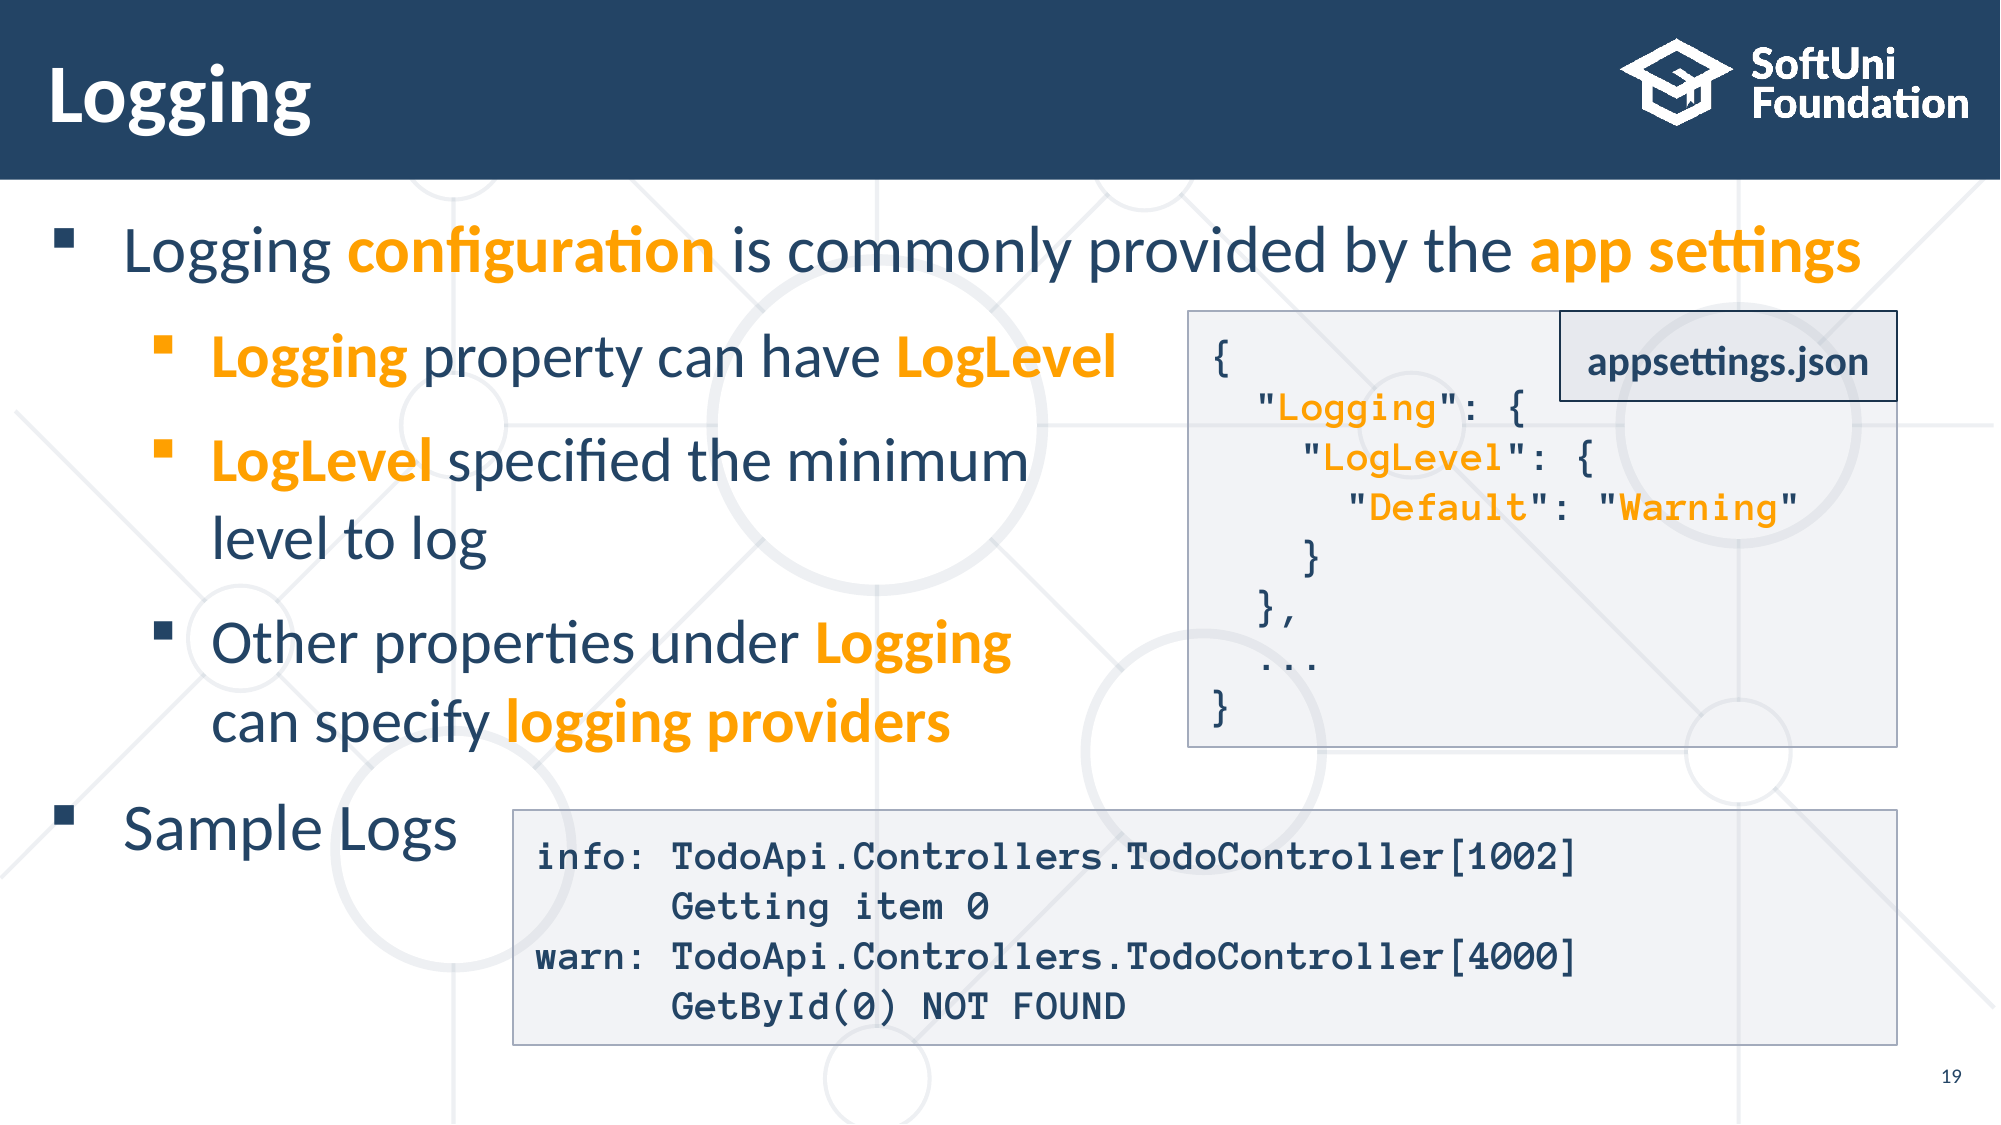

# Logging
Logging configuration is commonly provided by the app settings
Logging property can have LogLevel
LogLevel specified the minimum
level to log
Other properties under Logging
can specify logging providers
Sample Logs

appsettings.json
{
  "Logging": {
    "LogLevel": {
      "Default": "Warning"
    }
  },
  ...
}
info: TodoApi.Controllers.TodoController[1002]
      Getting item 0
warn: TodoApi.Controllers.TodoController[4000]
      GetById(0) NOT FOUND
19